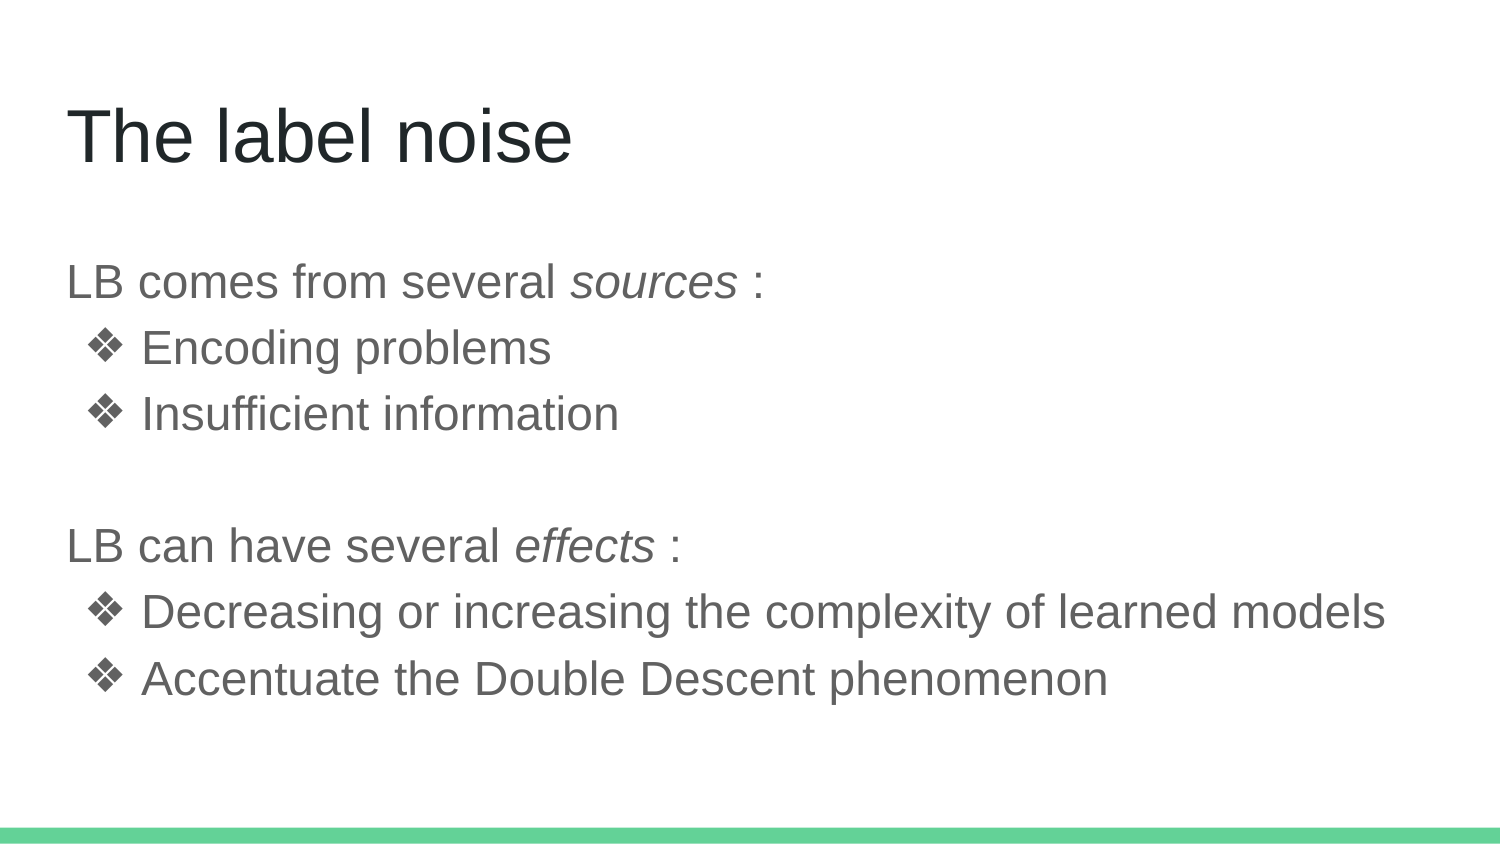

# The label noise

LB comes from several sources :
Encoding problems
Insufficient information

LB can have several effects :
Decreasing or increasing the complexity of learned models
Accentuate the Double Descent phenomenon